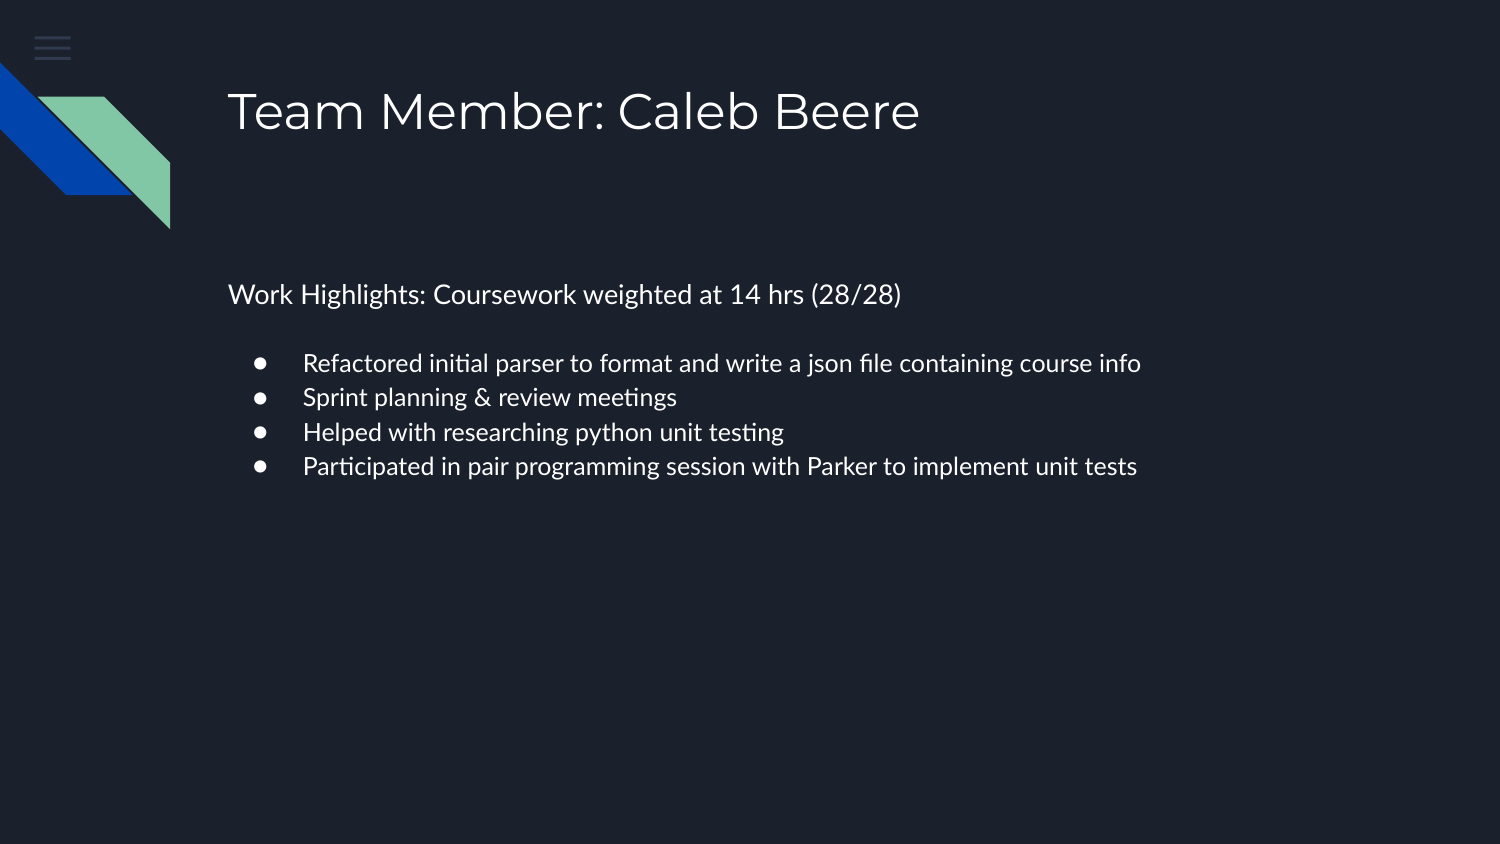

# Team Member: Caleb Beere
Work Highlights: Coursework weighted at 14 hrs (28/28)
Refactored initial parser to format and write a json file containing course info
Sprint planning & review meetings
Helped with researching python unit testing
Participated in pair programming session with Parker to implement unit tests